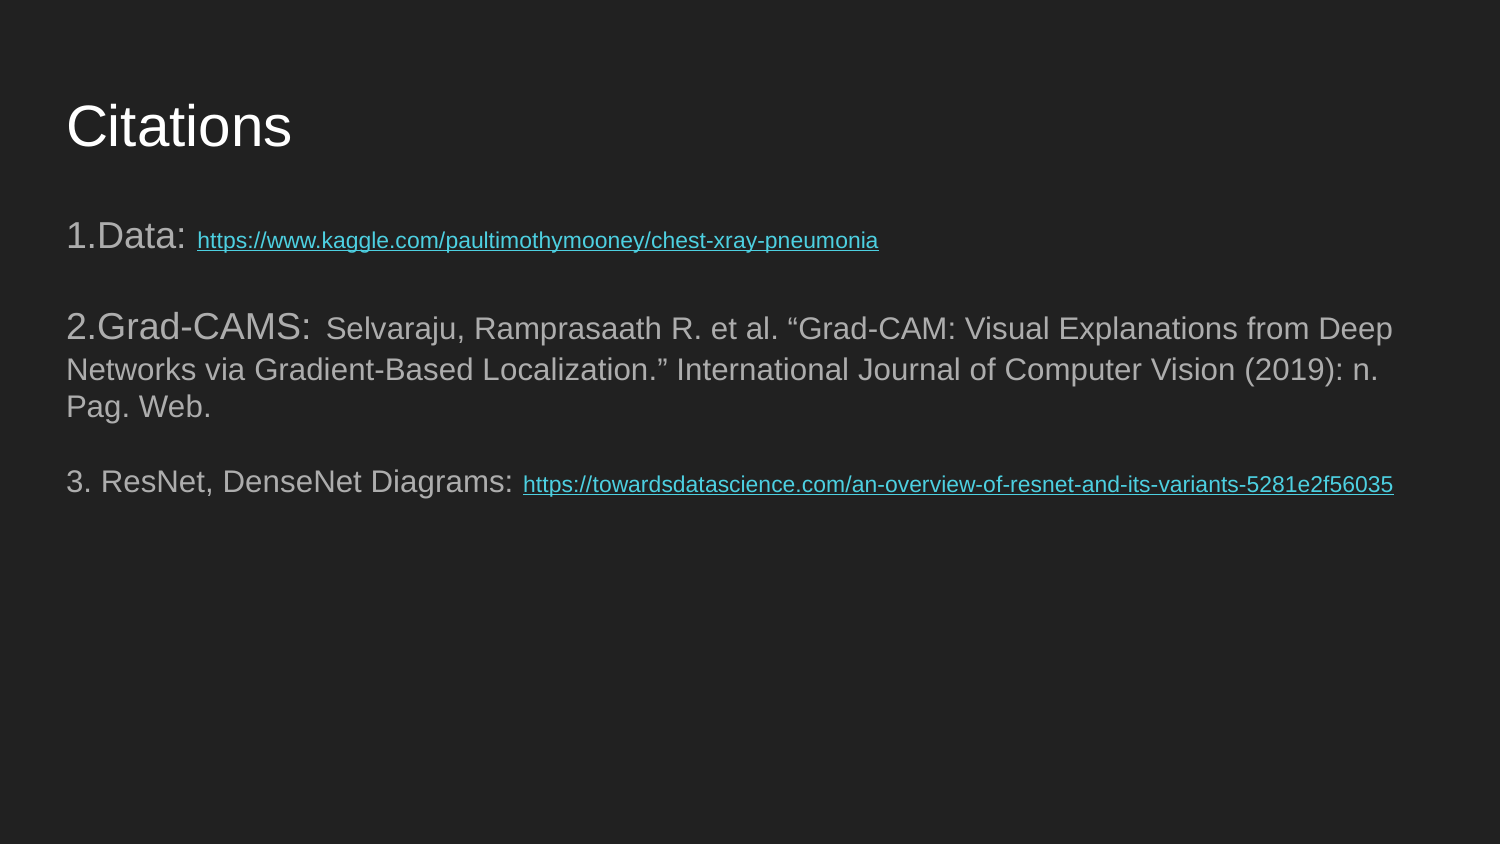

# Citations
1.Data: https://www.kaggle.com/paultimothymooney/chest-xray-pneumonia
2.Grad-CAMS: Selvaraju, Ramprasaath R. et al. “Grad-CAM: Visual Explanations from Deep Networks via Gradient-Based Localization.” International Journal of Computer Vision (2019): n. Pag. Web.

3. ResNet, DenseNet Diagrams: https://towardsdatascience.com/an-overview-of-resnet-and-its-variants-5281e2f56035